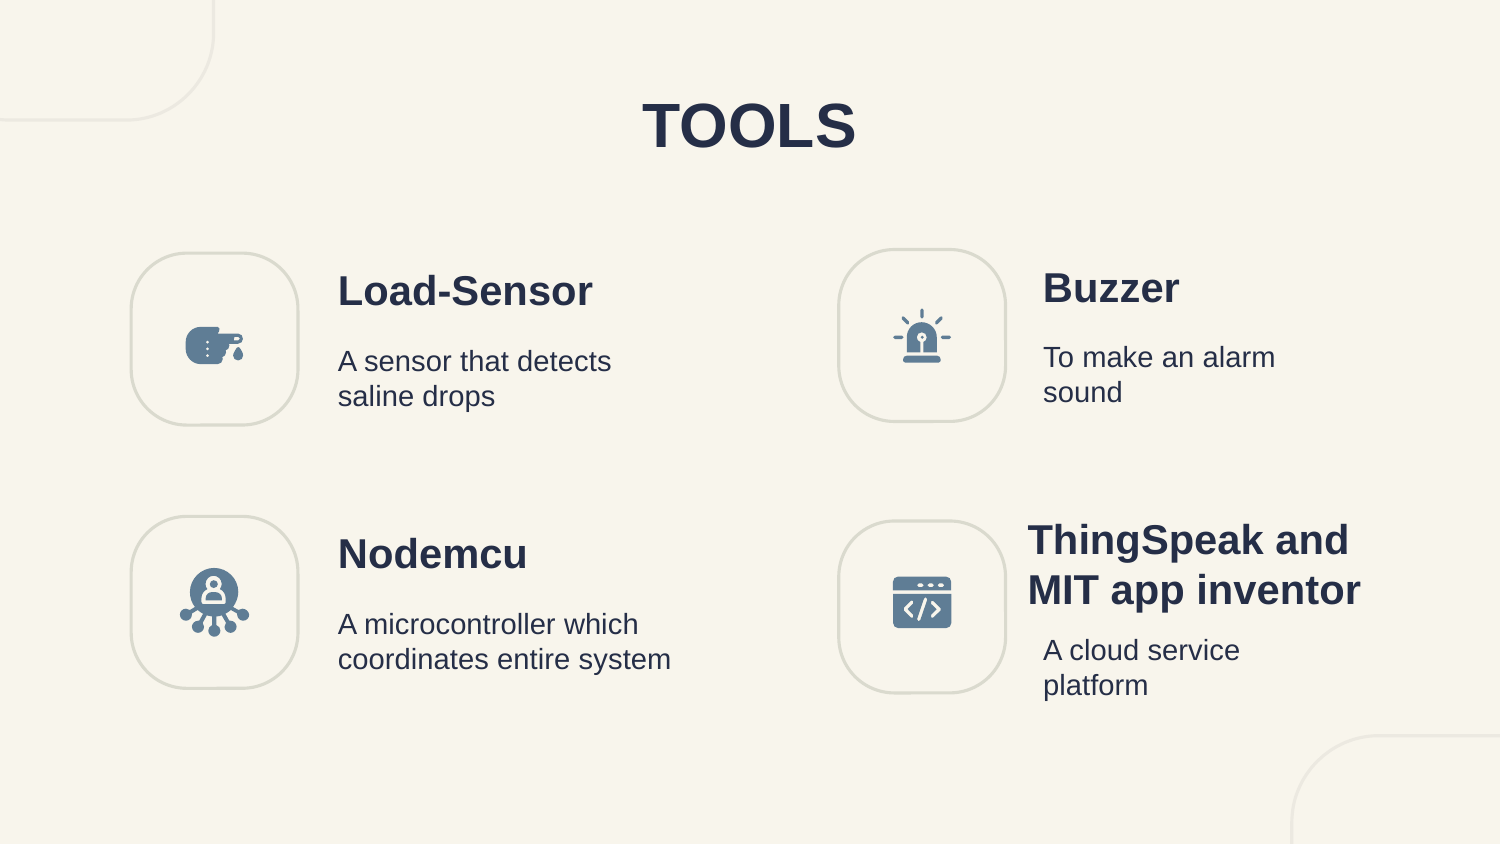

# TOOLS
Buzzer
Load-Sensor

To make an alarm sound
A sensor that detects saline drops

ThingSpeak and
MIT app inventor
Nodemcu

A microcontroller which coordinates entire system
A cloud service platform